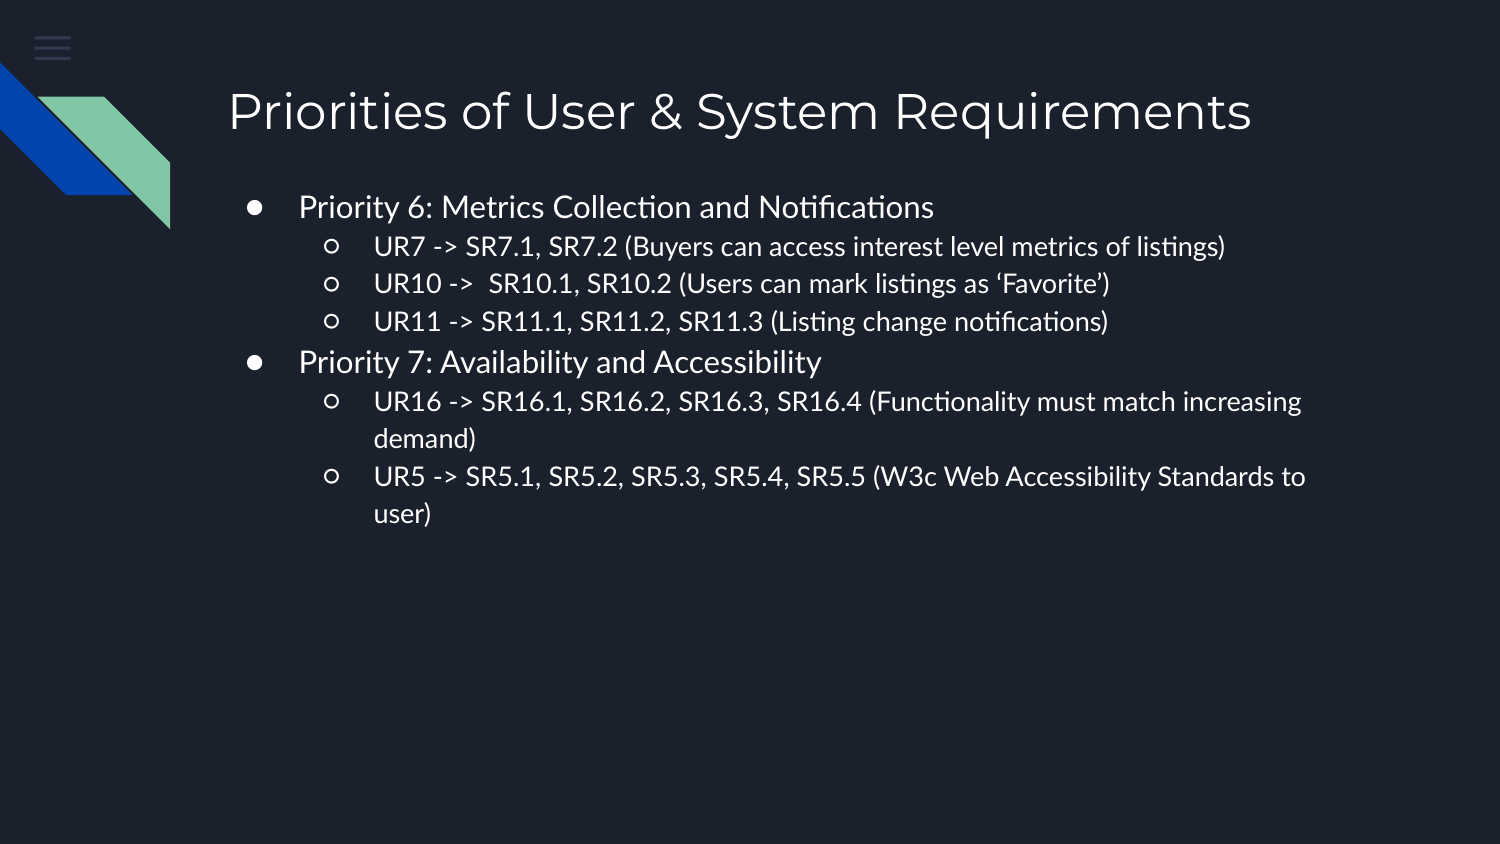

# Priorities of User & System Requirements
Priority 6: Metrics Collection and Notifications
UR7 -> SR7.1, SR7.2 (Buyers can access interest level metrics of listings)
UR10 ->  SR10.1, SR10.2 (Users can mark listings as ‘Favorite’)
UR11 -> SR11.1, SR11.2, SR11.3 (Listing change notifications)
Priority 7: Availability and Accessibility
UR16 -> SR16.1, SR16.2, SR16.3, SR16.4 (Functionality must match increasing demand)
UR5 -> SR5.1, SR5.2, SR5.3, SR5.4, SR5.5 (W3c Web Accessibility Standards to user)